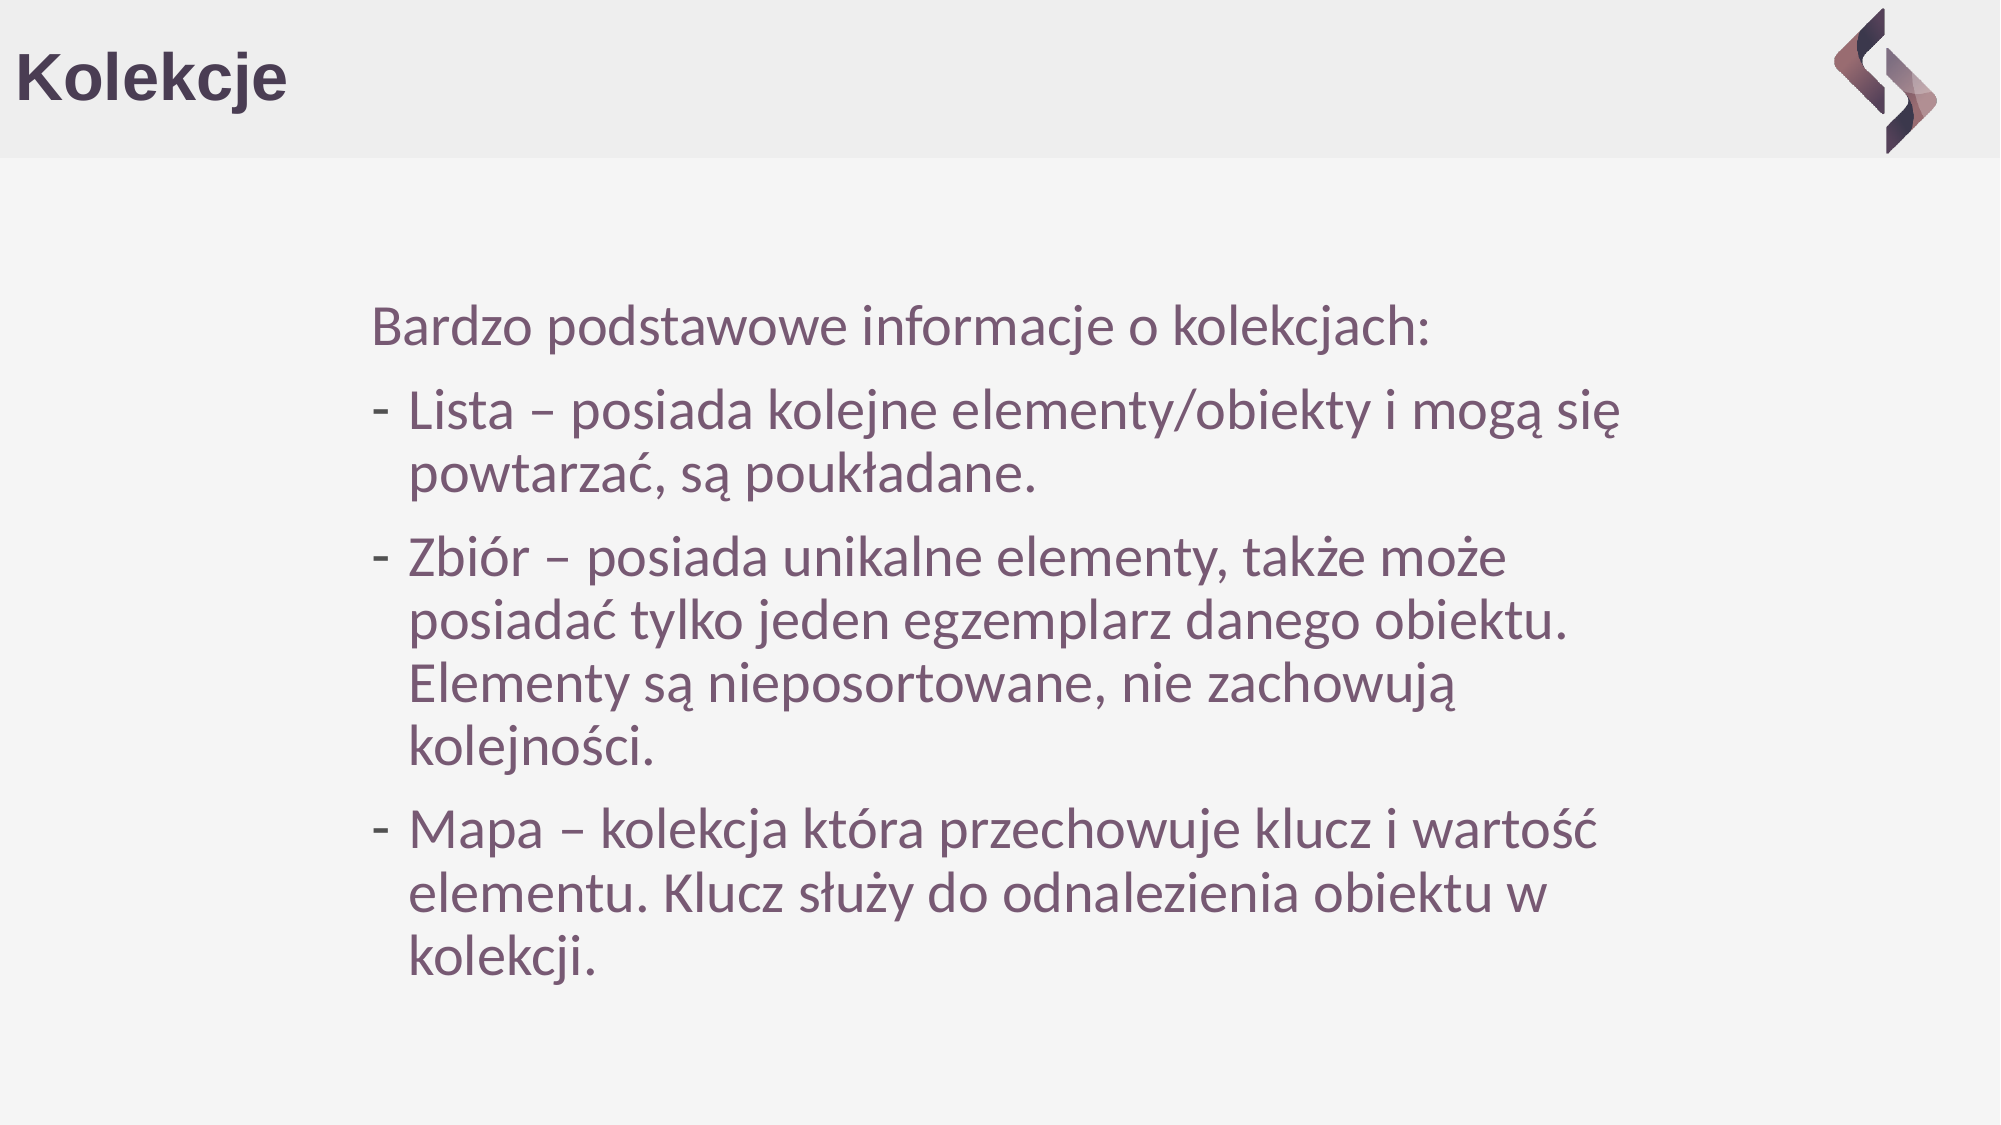

# Kolekcje
Bardzo podstawowe informacje o kolekcjach:
Lista – posiada kolejne elementy/obiekty i mogą się powtarzać, są poukładane.
Zbiór – posiada unikalne elementy, także może posiadać tylko jeden egzemplarz danego obiektu. Elementy są nieposortowane, nie zachowują kolejności.
Mapa – kolekcja która przechowuje klucz i wartość elementu. Klucz służy do odnalezienia obiektu w kolekcji.